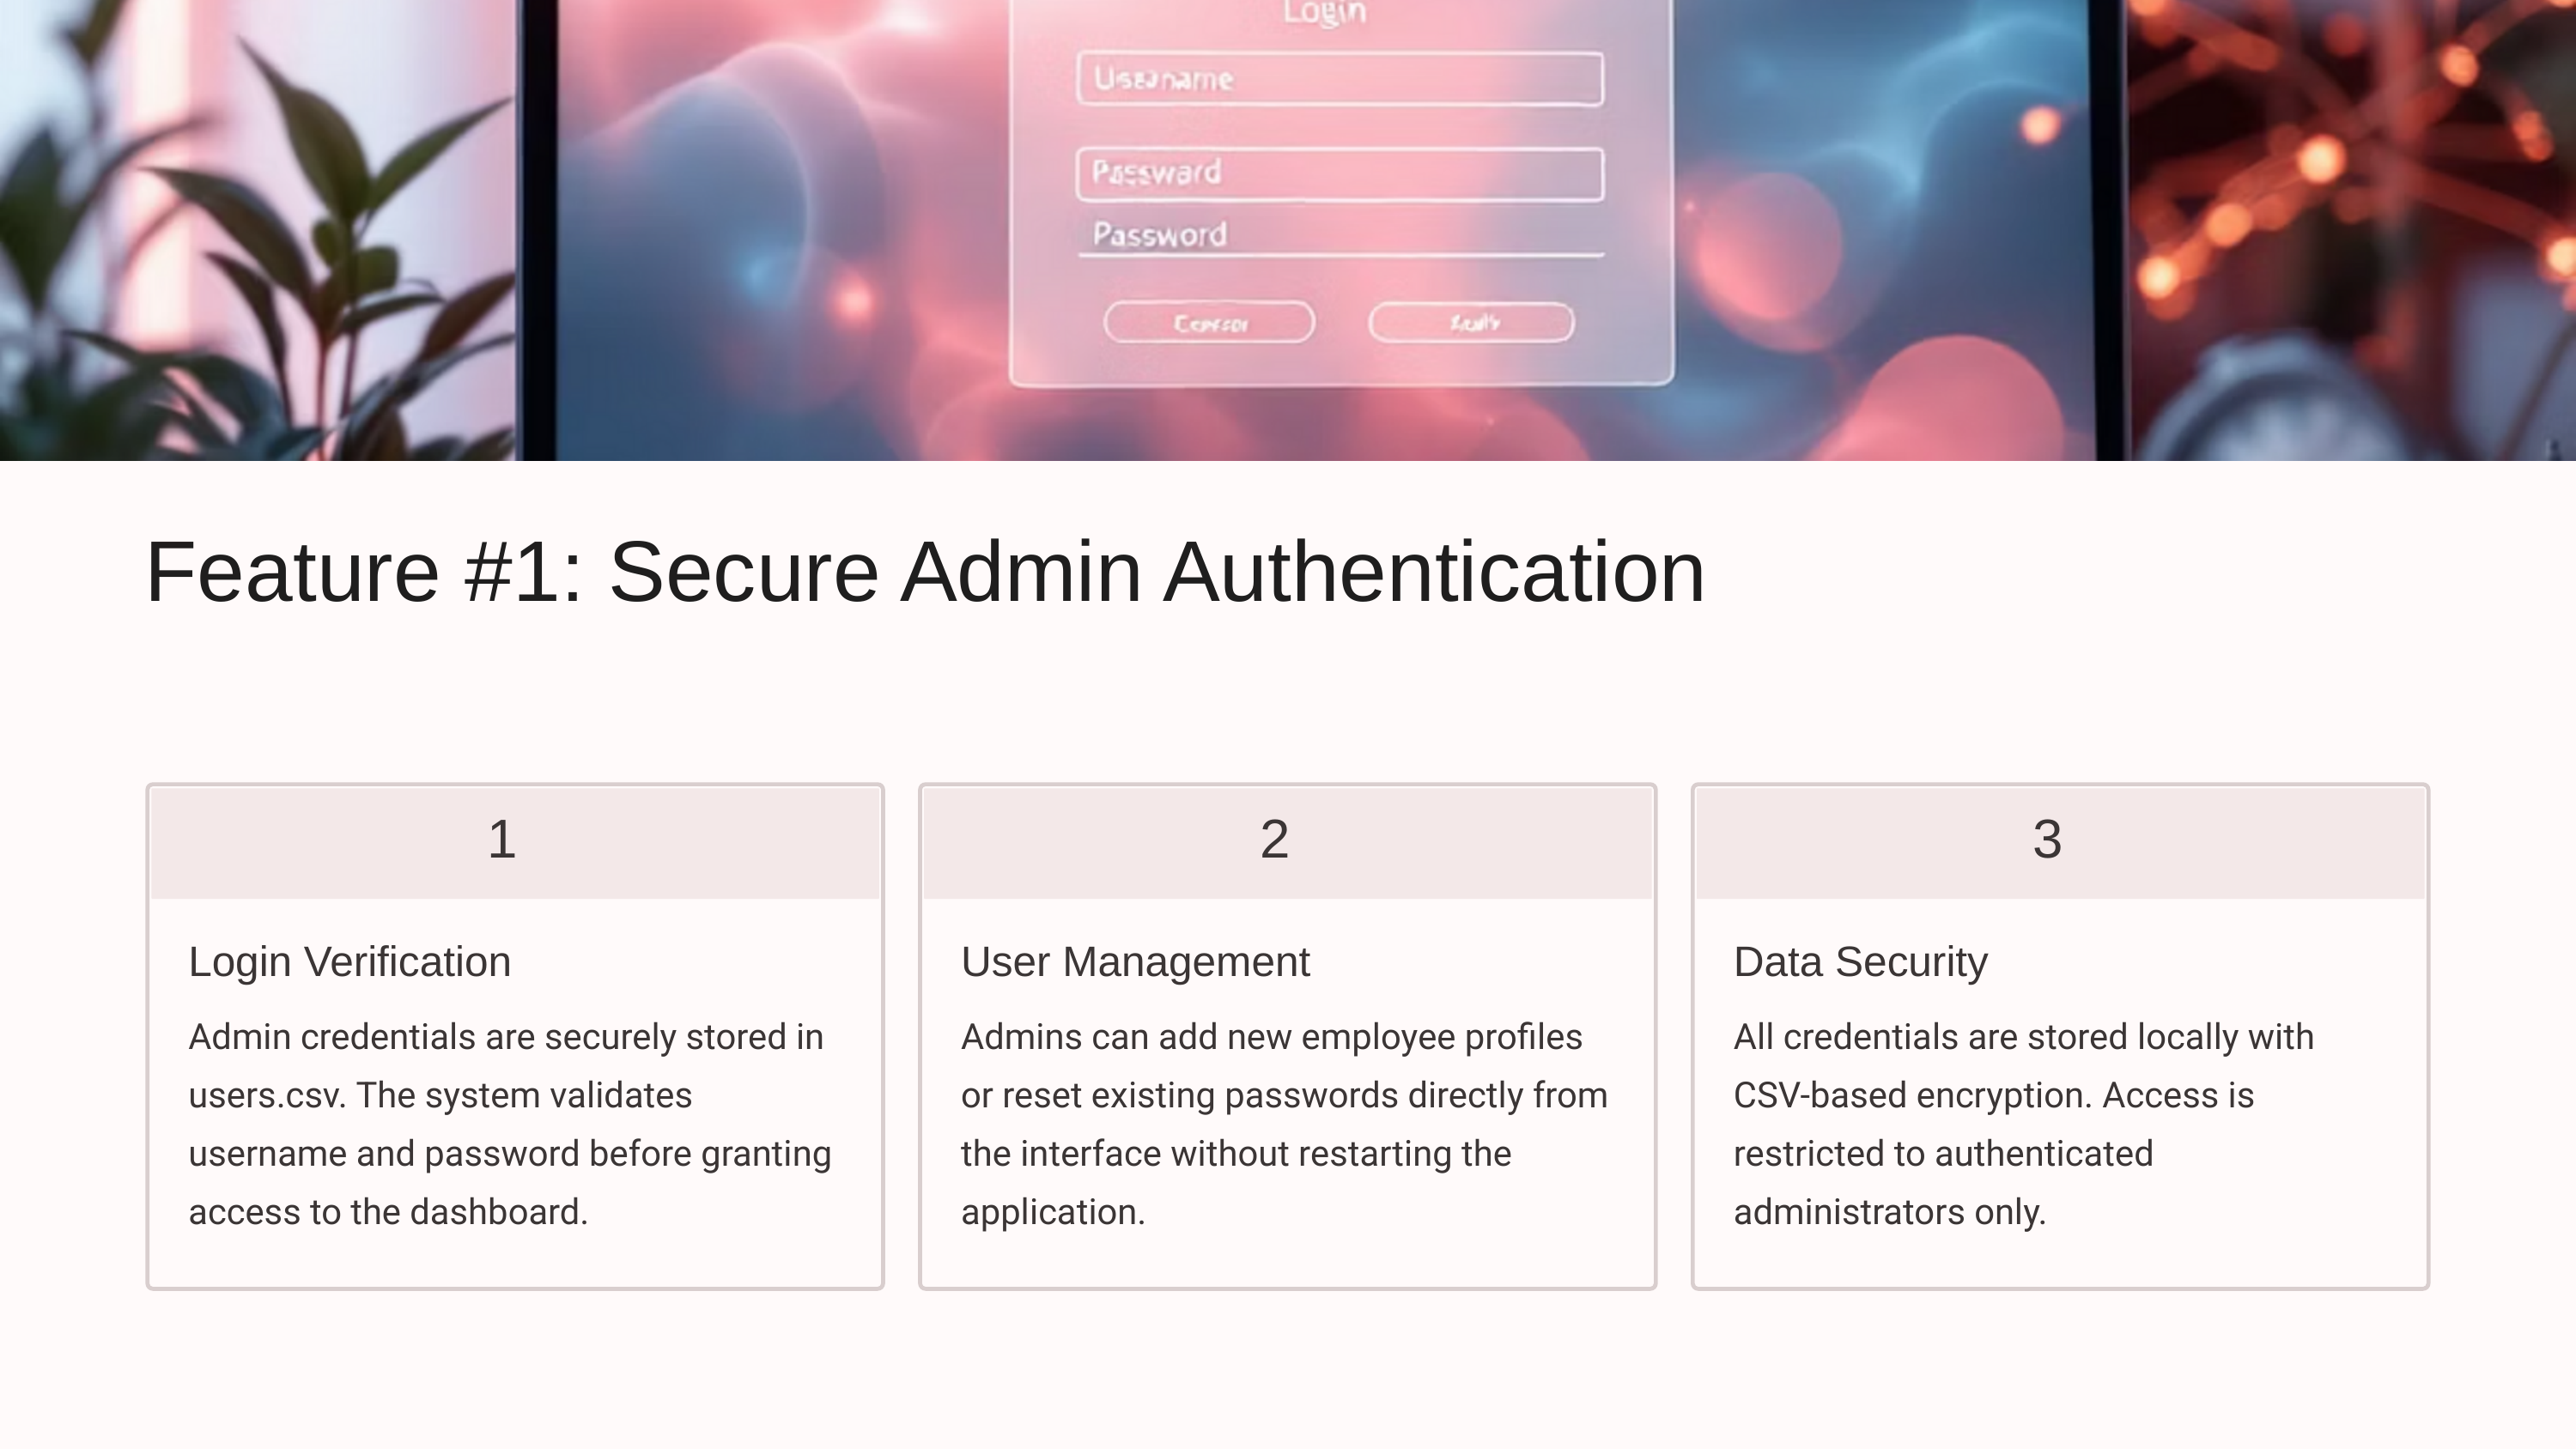

Feature #1: Secure Admin Authentication

1
2
3
Login Verification
User Management
Data Security
Admin credentials are securely stored in users.csv. The system validates username and password before granting access to the dashboard.
Admins can add new employee profiles or reset existing passwords directly from the interface without restarting the application.
All credentials are stored locally with CSV-based encryption. Access is restricted to authenticated administrators only.